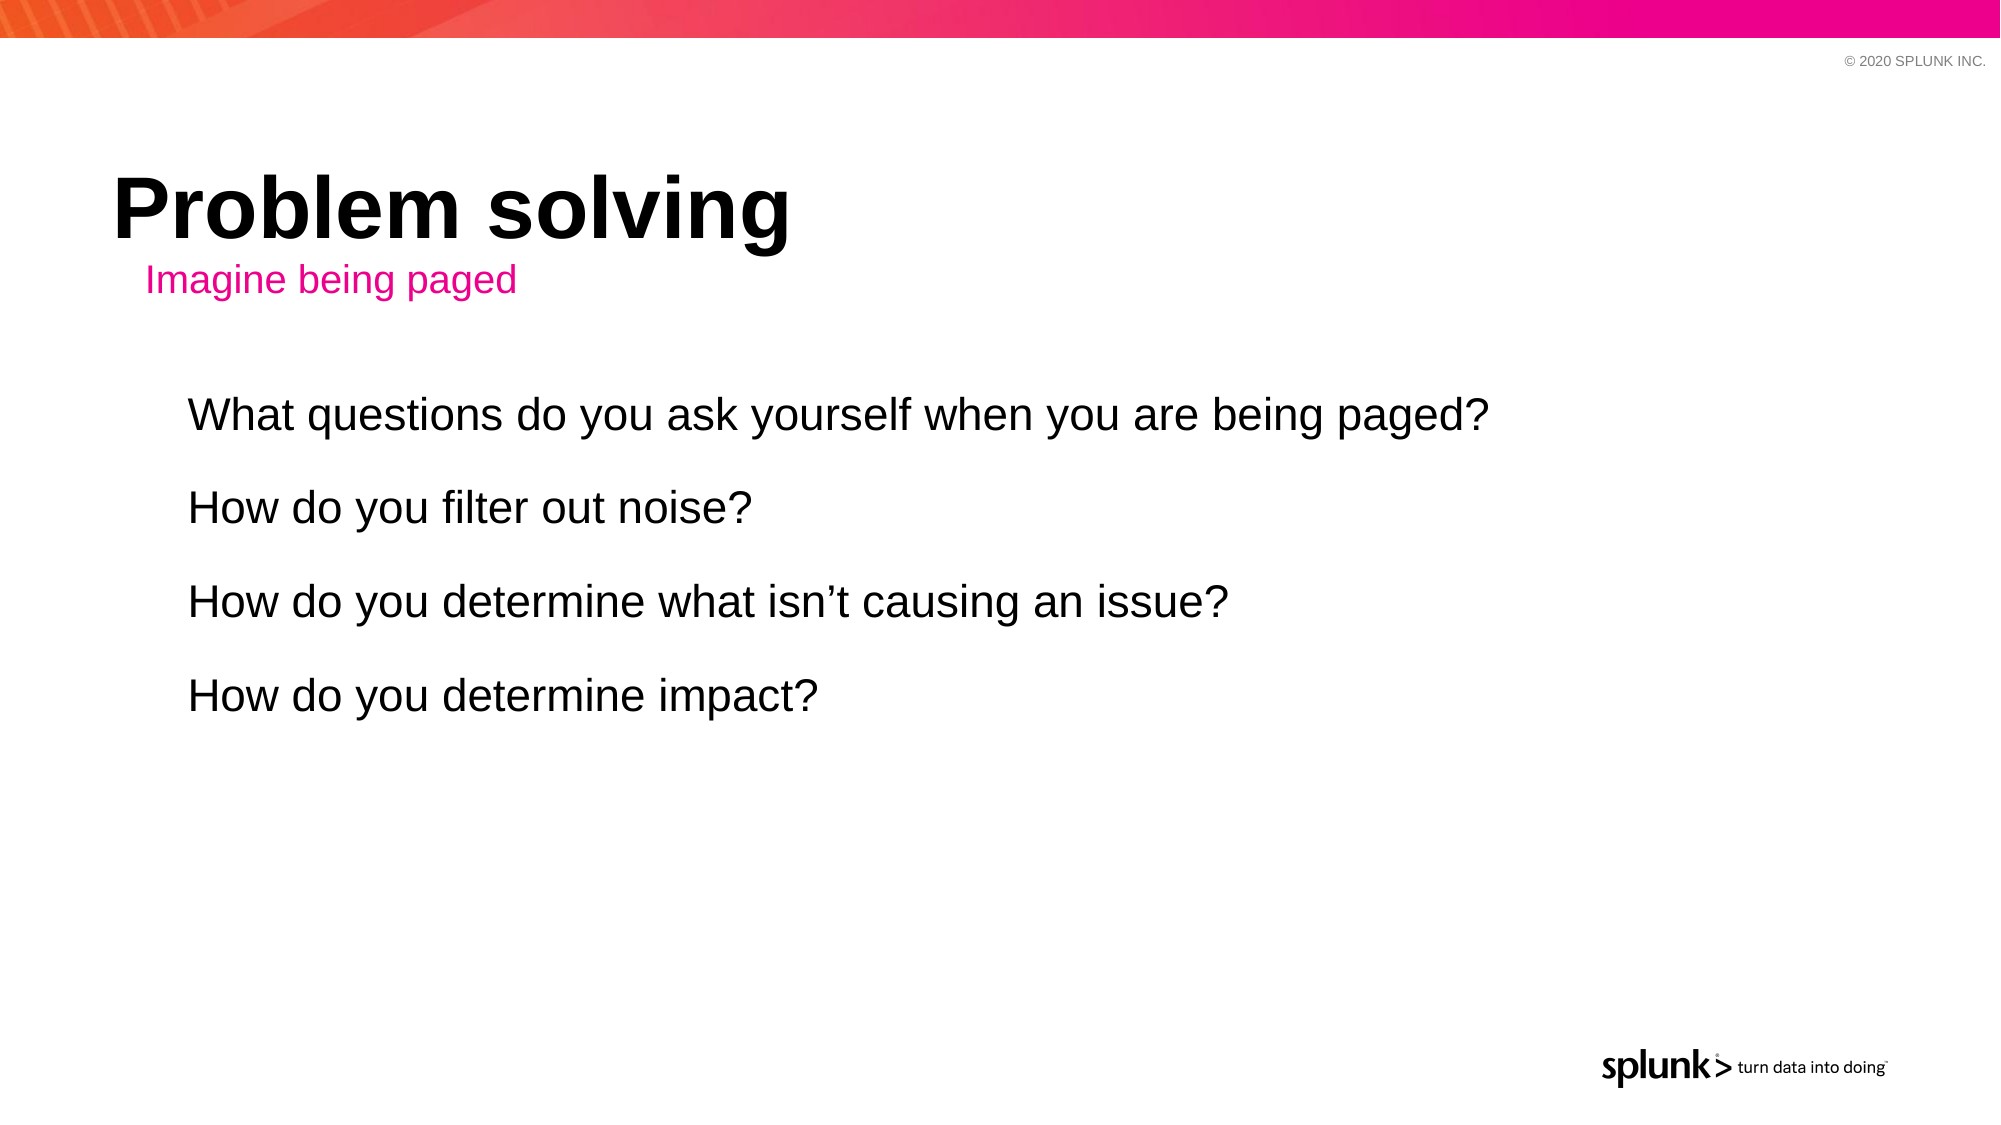

# Problem solving
Imagine being paged
What questions do you ask yourself when you are being paged?
How do you filter out noise?
How do you determine what isn’t causing an issue?
How do you determine impact?